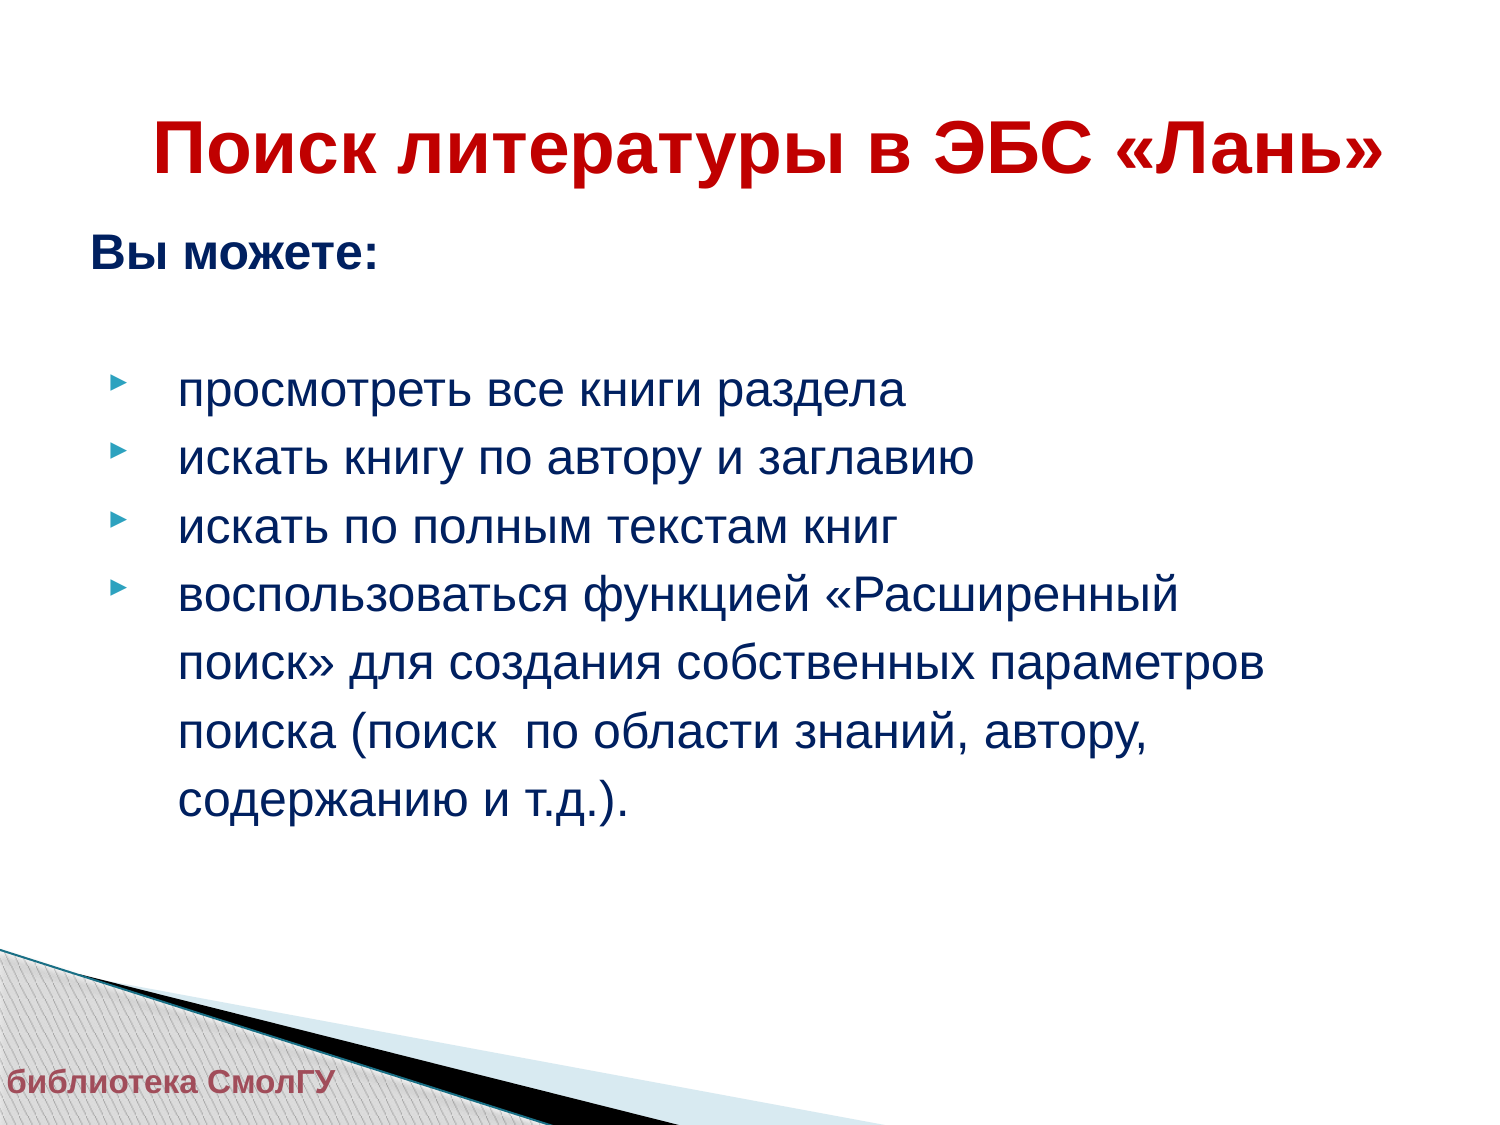

# Поиск литературы в ЭБС «Лань»
Вы можете:

  просмотреть все книги раздела
  искать книгу по автору и заглавию
  искать по полным текстам книг
  воспользоваться функцией «Расширенный
     поиск» для создания собственных параметров
     поиска (поиск  по области знаний, автору,
     содержанию и т.д.).

библиотека СмолГУ